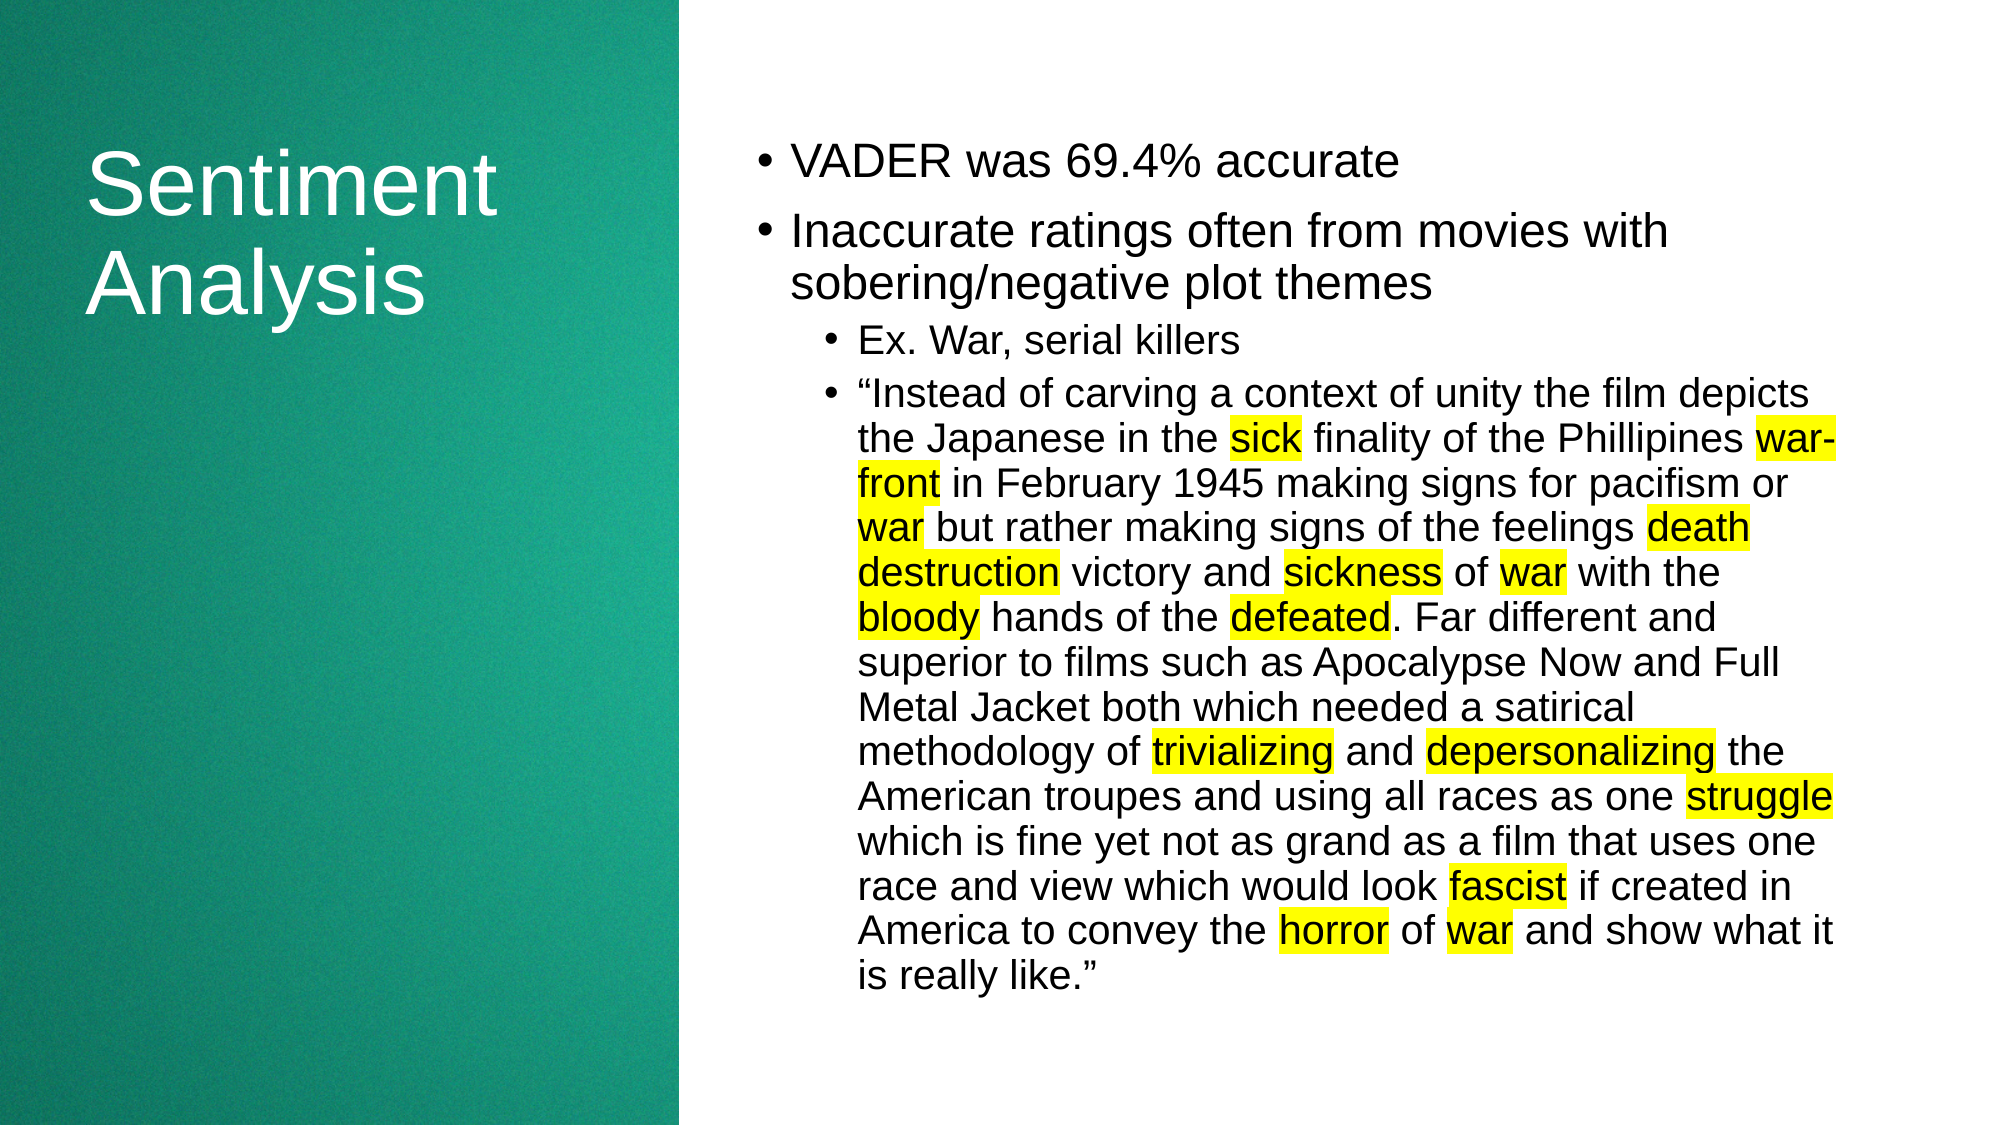

# Sentiment Analysis
VADER was 69.4% accurate
Inaccurate ratings often from movies with sobering/negative plot themes
Ex. War, serial killers
“Instead of carving a context of unity the film depicts the Japanese in the sick finality of the Phillipines war-front in February 1945 making signs for pacifism or war but rather making signs of the feelings death destruction victory and sickness of war with the bloody hands of the defeated. Far different and superior to films such as Apocalypse Now and Full Metal Jacket both which needed a satirical methodology of trivializing and depersonalizing the American troupes and using all races as one struggle which is fine yet not as grand as a film that uses one race and view which would look fascist if created in America to convey the horror of war and show what it is really like.”